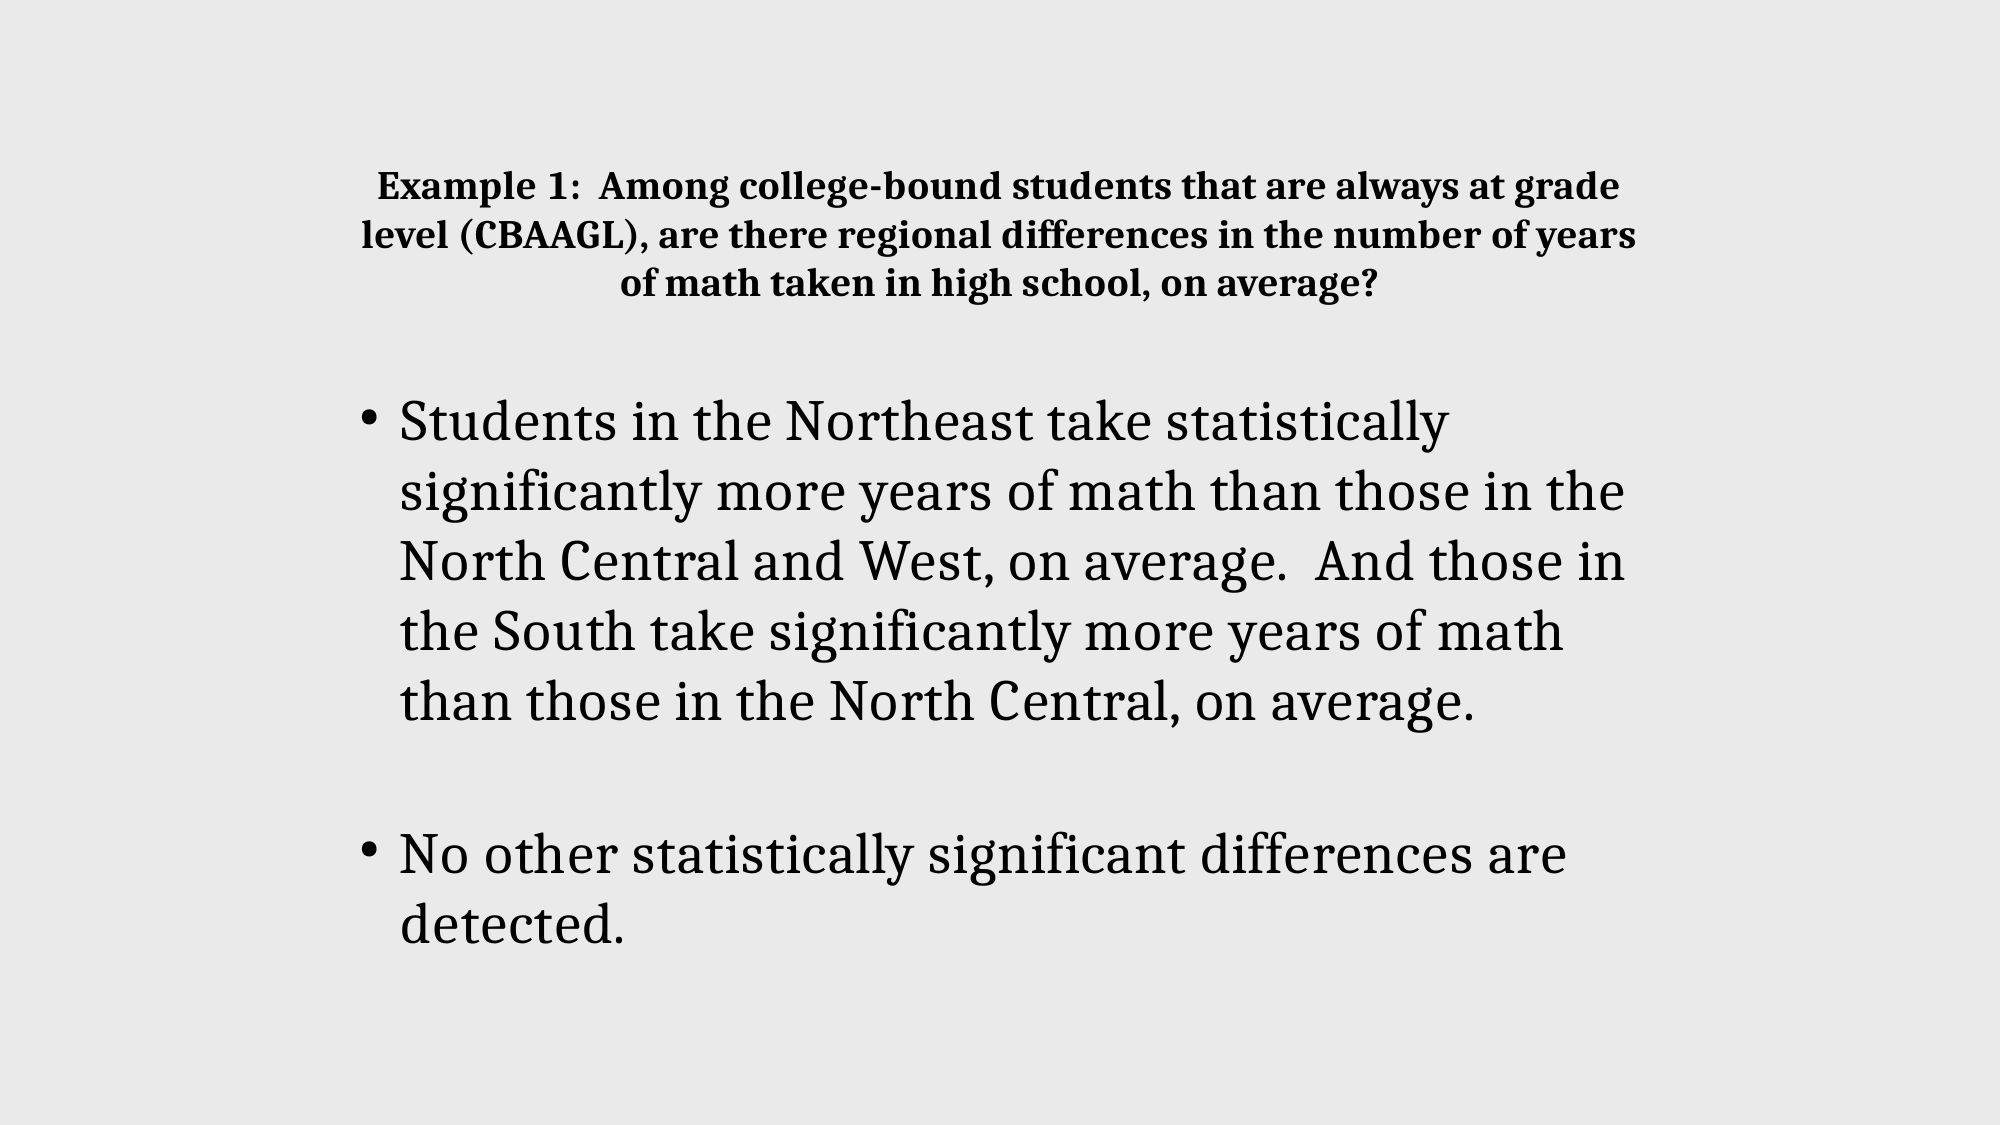

Example 1:  Among college-bound students that are always at grade level (CBAAGL), are there regional differences in the number of years of math taken in high school, on average?
Students in the Northeast take statistically significantly more years of math than those in the North Central and West, on average.  And those in the South take significantly more years of math than those in the North Central, on average.

No other statistically significant differences are detected.